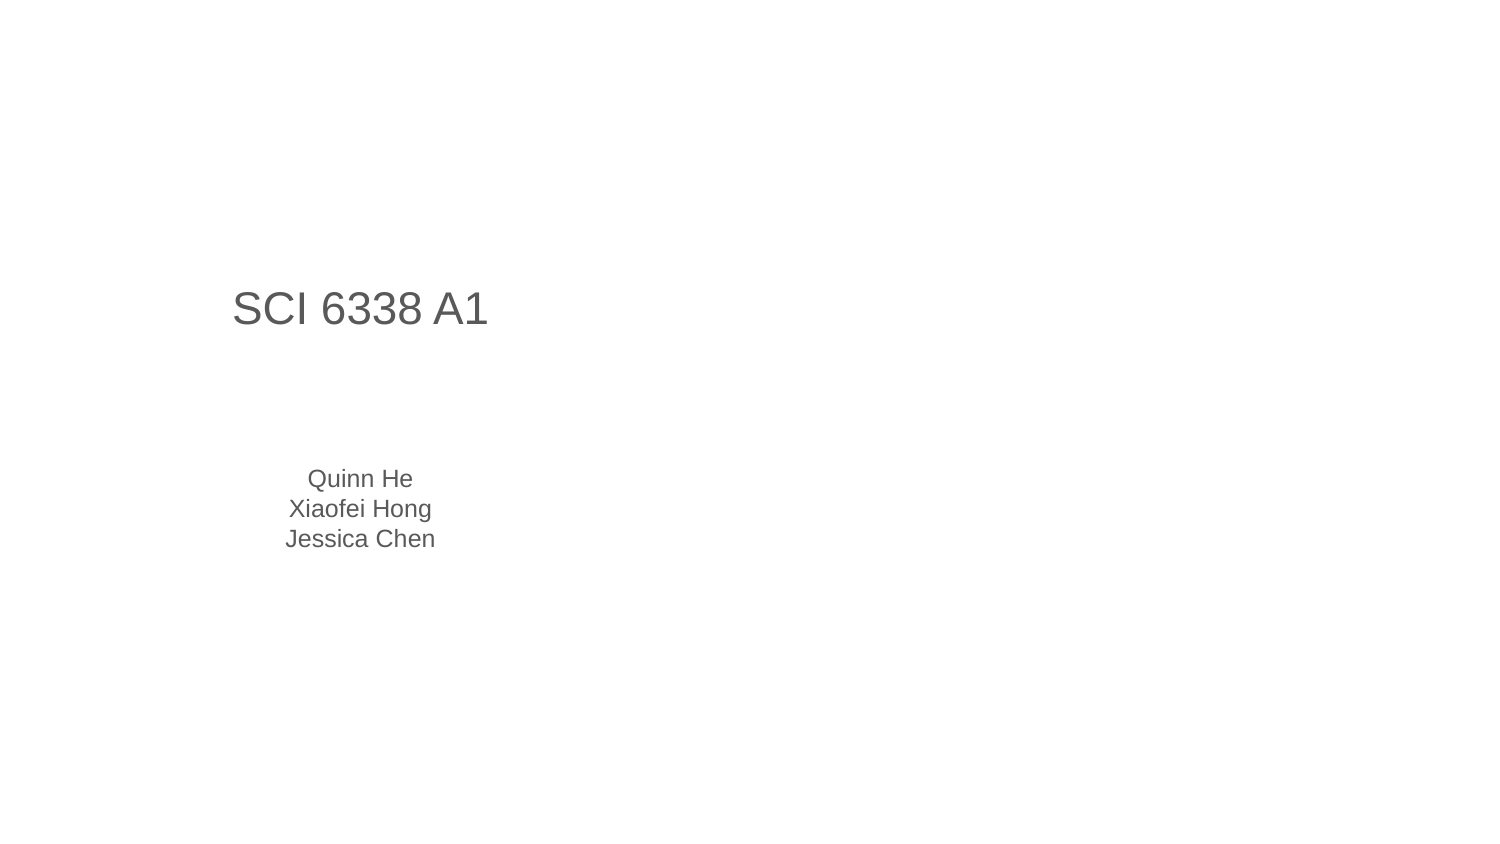

SCI 6338 A1
Quinn He
Xiaofei Hong
Jessica Chen